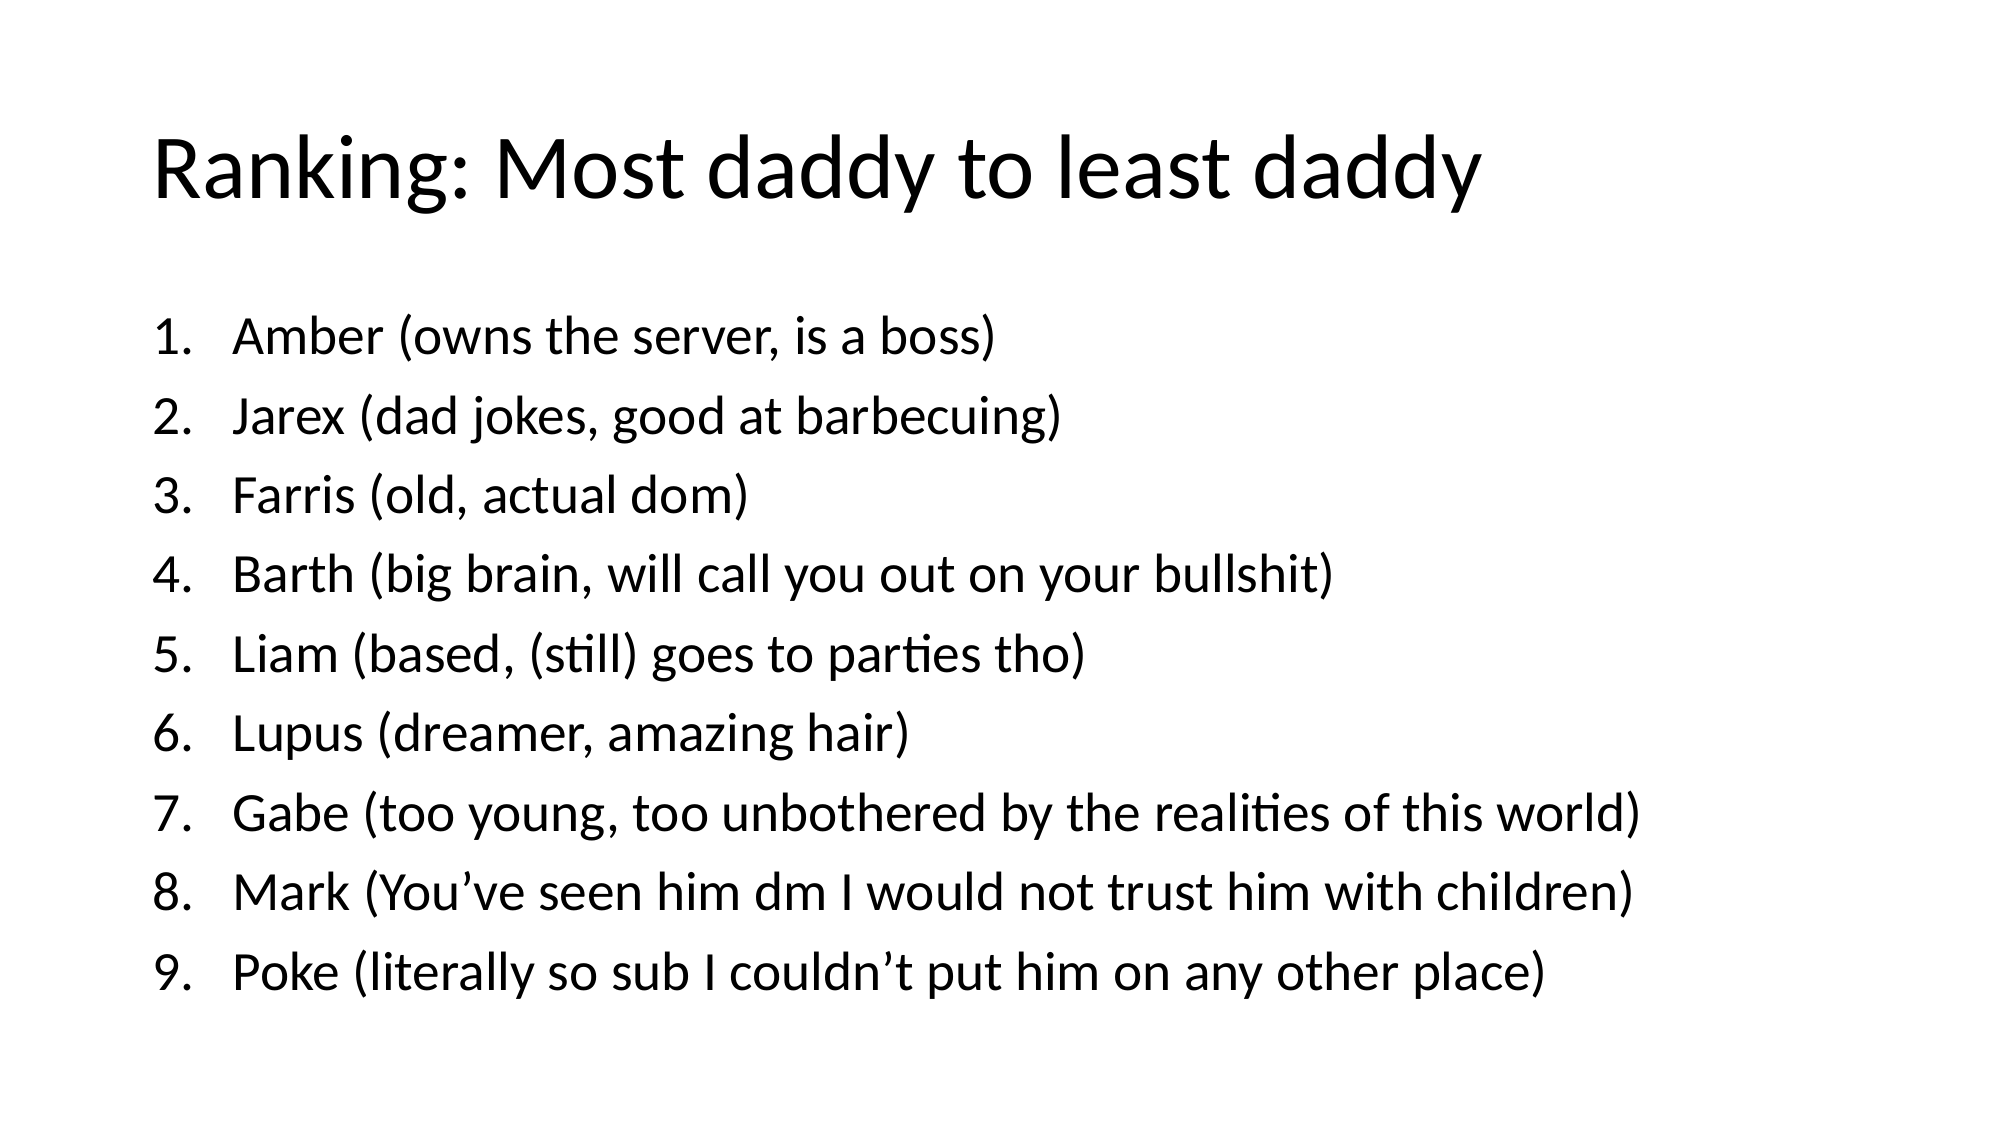

# Ranking: Most daddy to least daddy
Amber (owns the server, is a boss)
Jarex (dad jokes, good at barbecuing)
Farris (old, actual dom)
Barth (big brain, will call you out on your bullshit)
Liam (based, (still) goes to parties tho)
Lupus (dreamer, amazing hair)
Gabe (too young, too unbothered by the realities of this world)
Mark (You’ve seen him dm I would not trust him with children)
Poke (literally so sub I couldn’t put him on any other place)